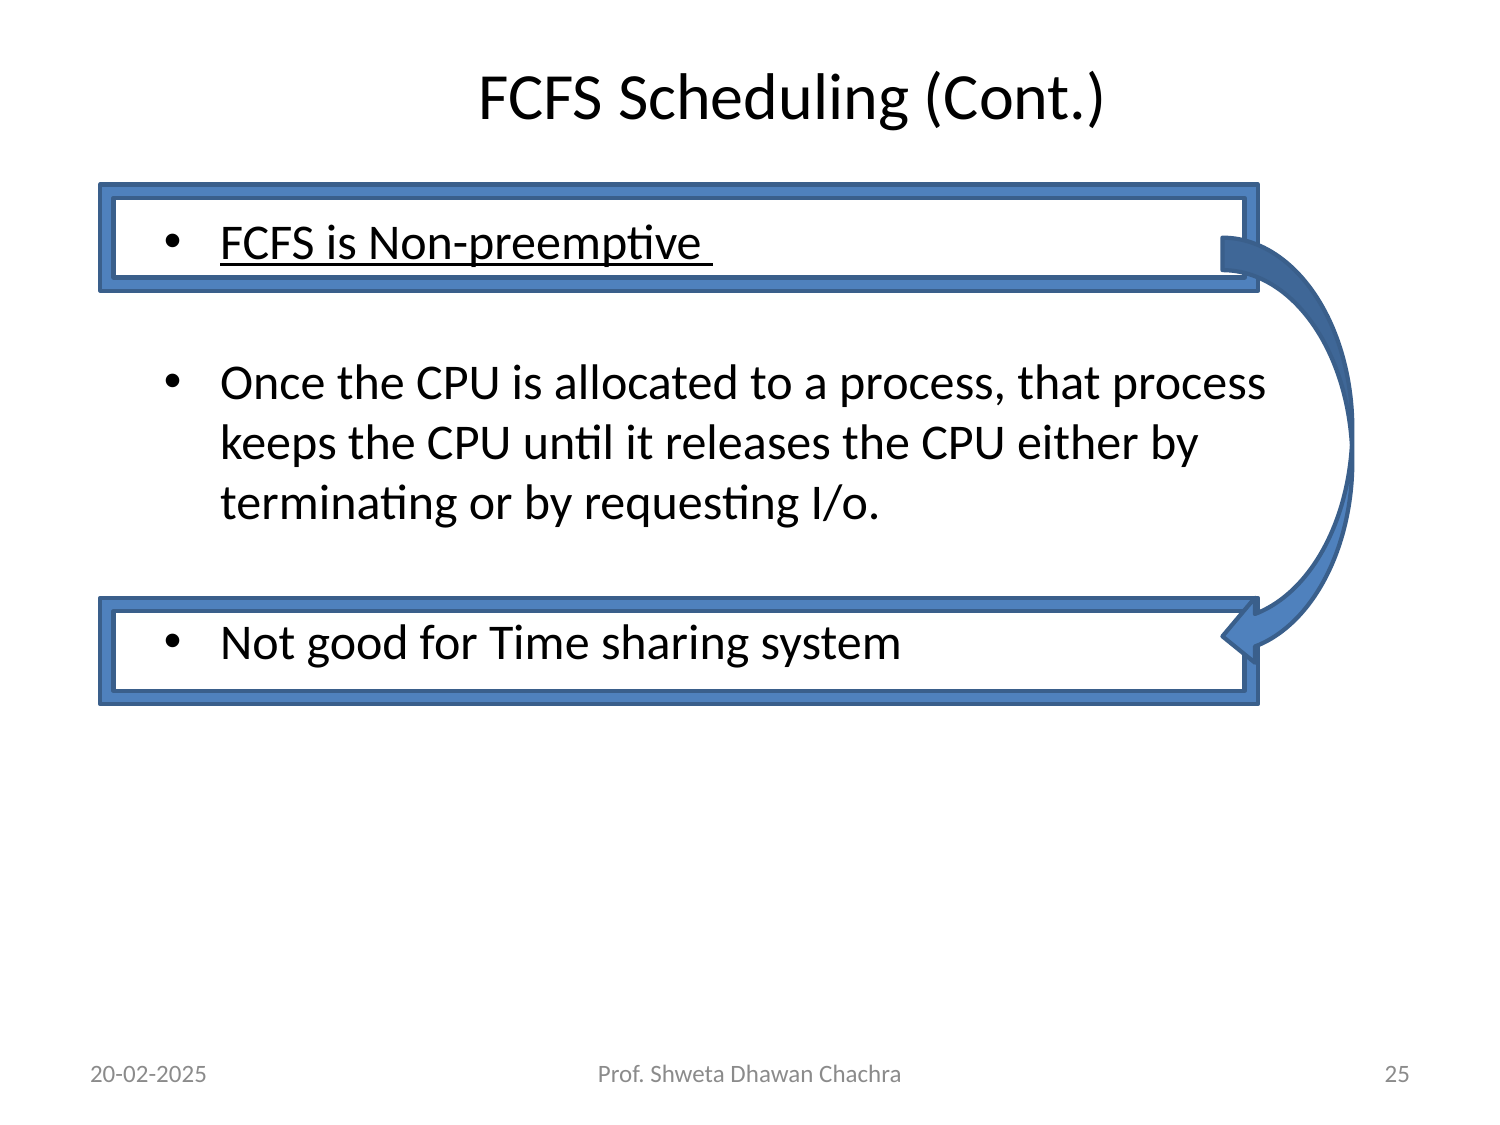

# FCFS Scheduling (Cont.)

FCFS is Non-preemptive

Once the CPU is allocated to a process, that process keeps the CPU until it releases the CPU either by terminating or by requesting I/o.

Not good for Time sharing system

20-02-2025
Prof. Shweta Dhawan Chachra
25